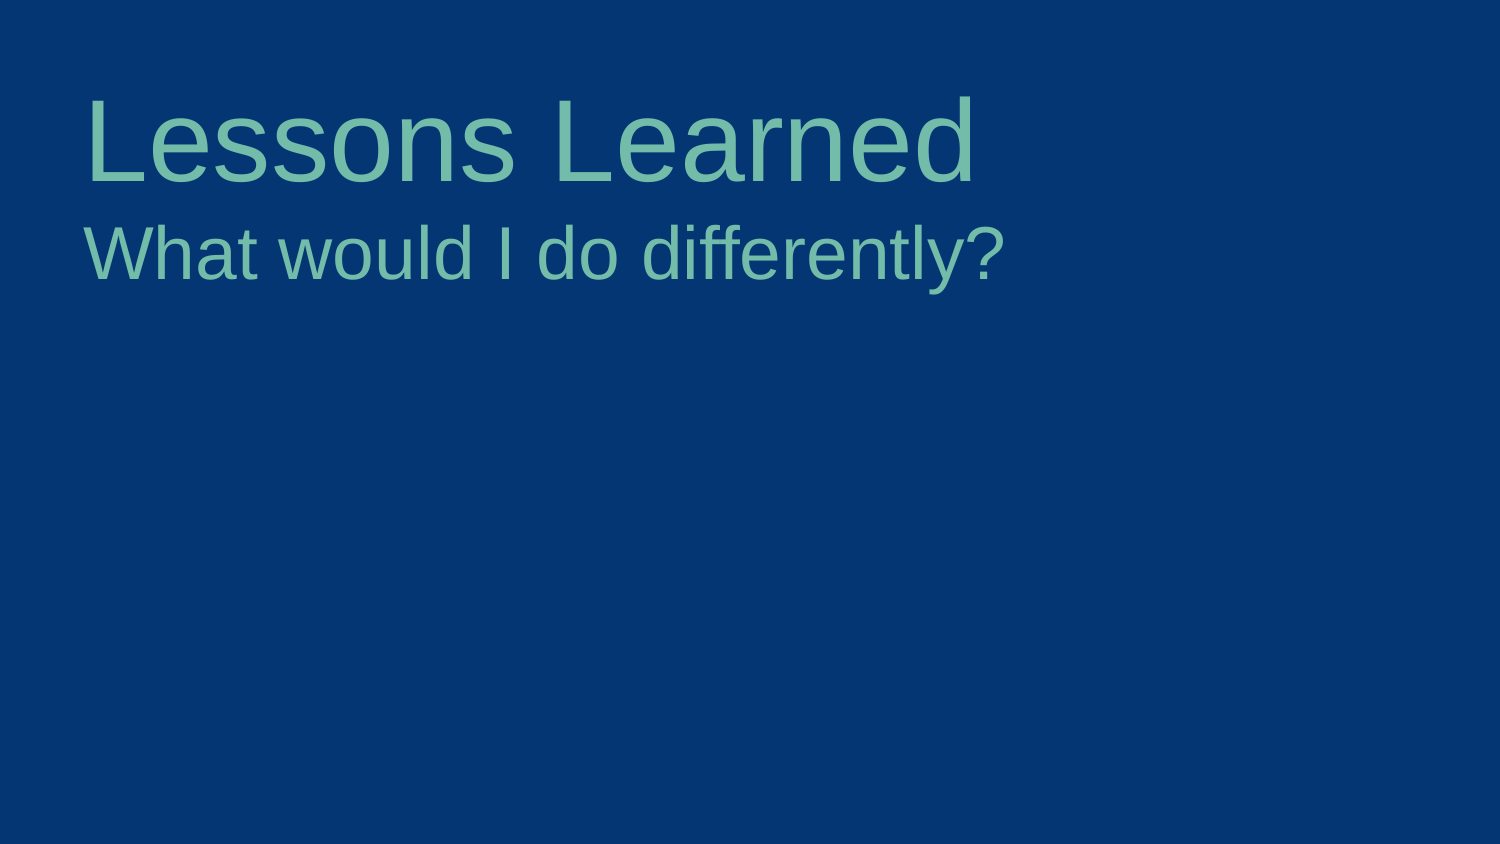

Lessons Learned
What would I do differently?